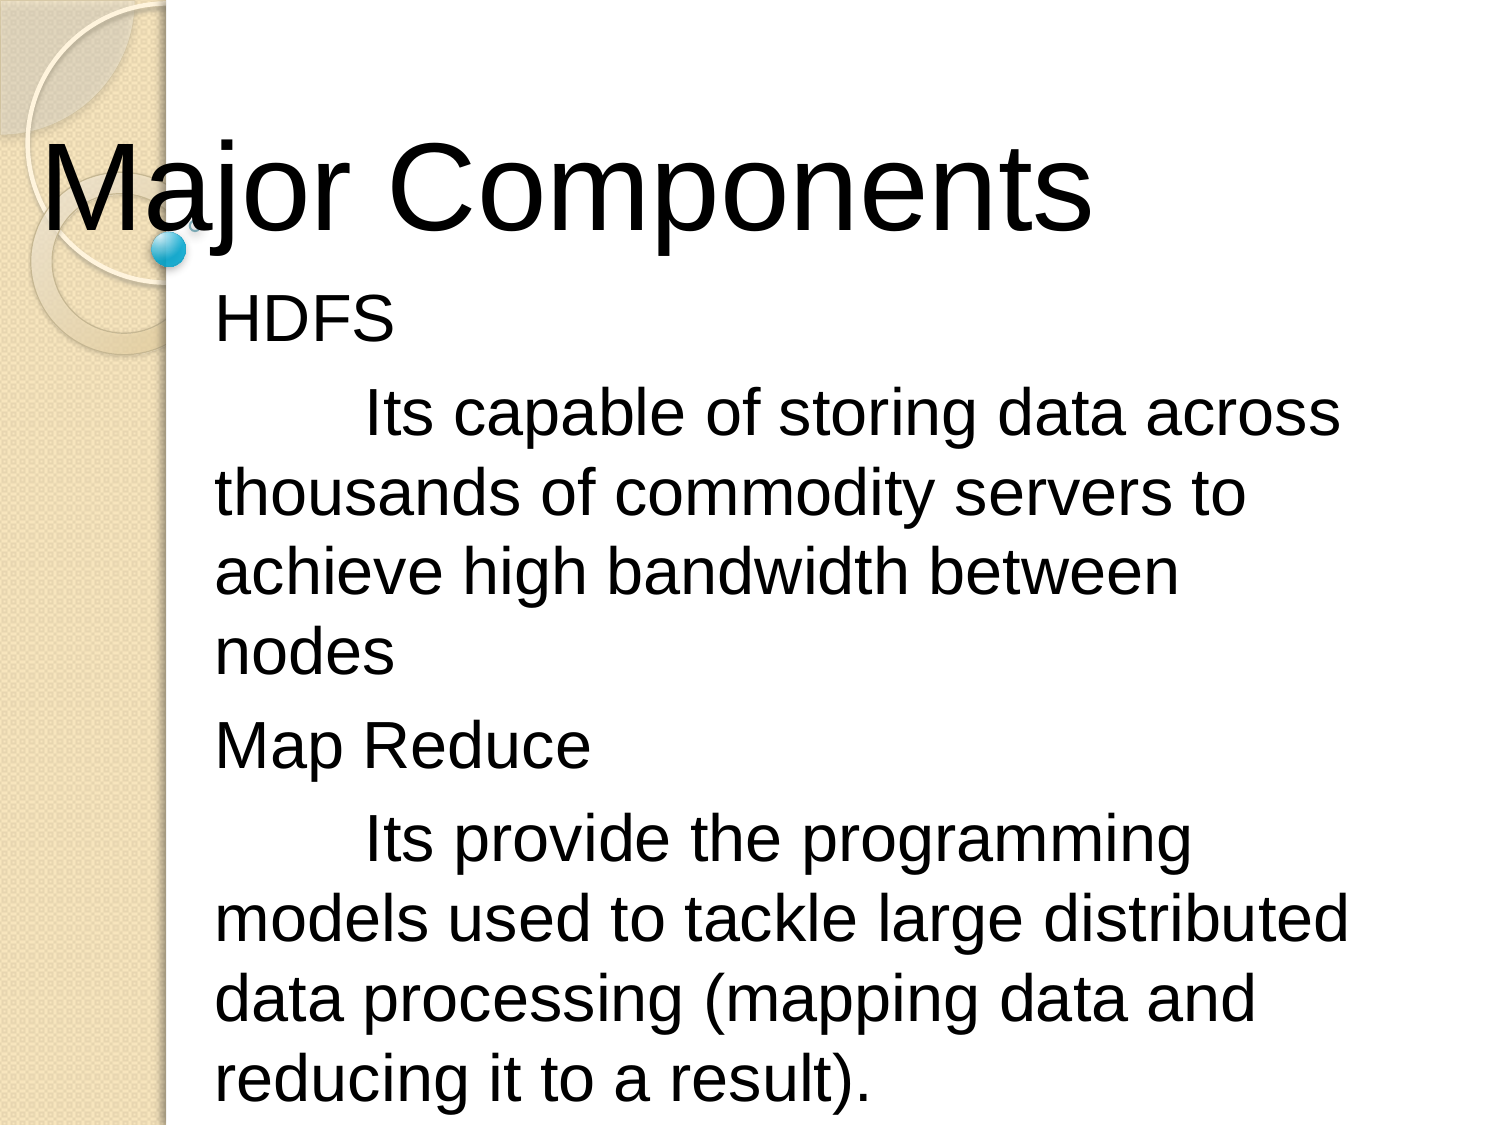

# Major Components
HDFS
	Its capable of storing data across thousands of commodity servers to achieve high bandwidth between nodes
Map Reduce
	Its provide the programming models used to tackle large distributed data processing (mapping data and reducing it to a result).